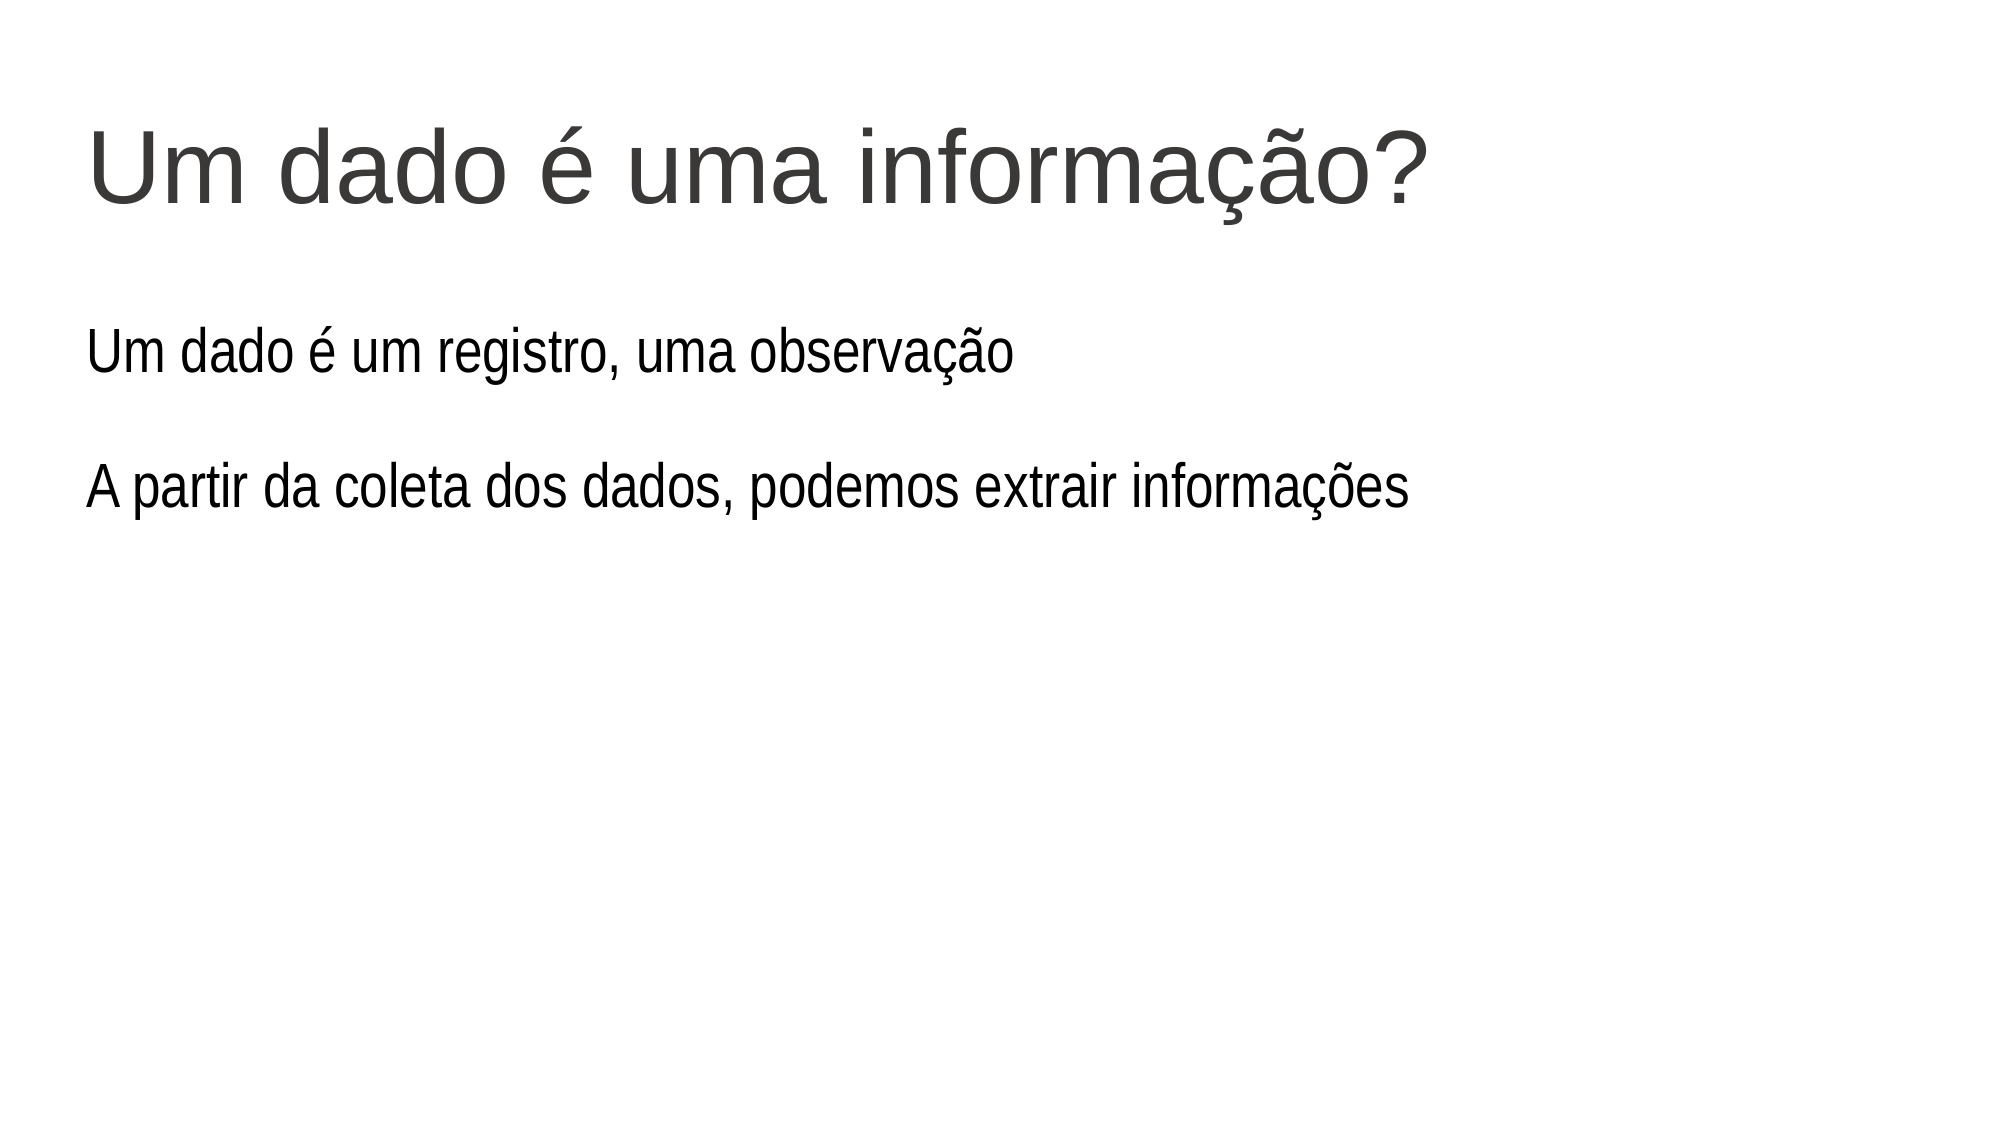

Um dado é uma informação?
Um dado é um registro, uma observação

A partir da coleta dos dados, podemos extrair informações